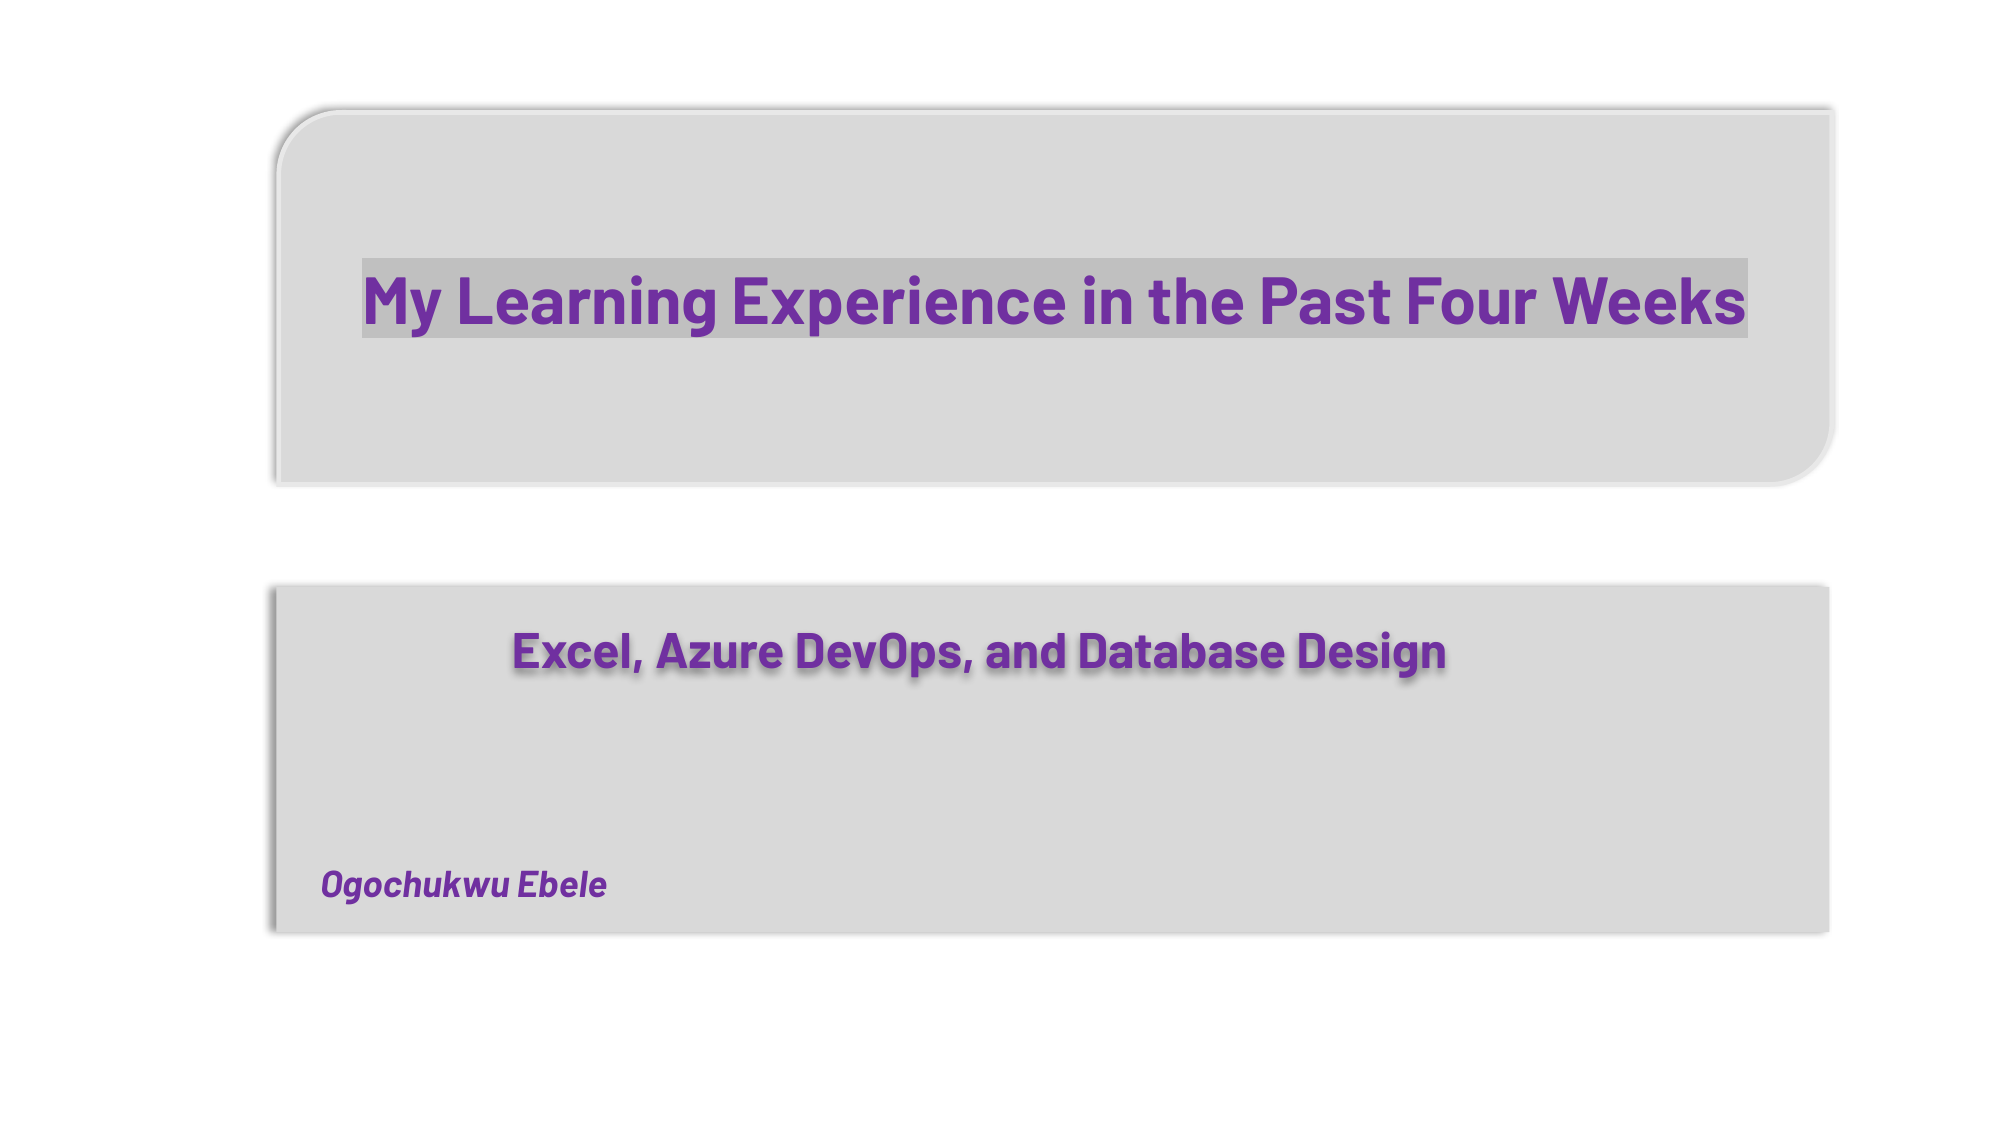

#
My Learning Experience in the Past Four Weeks

Excel, Azure DevOps, and Database Design
Ogochukwu Ebele